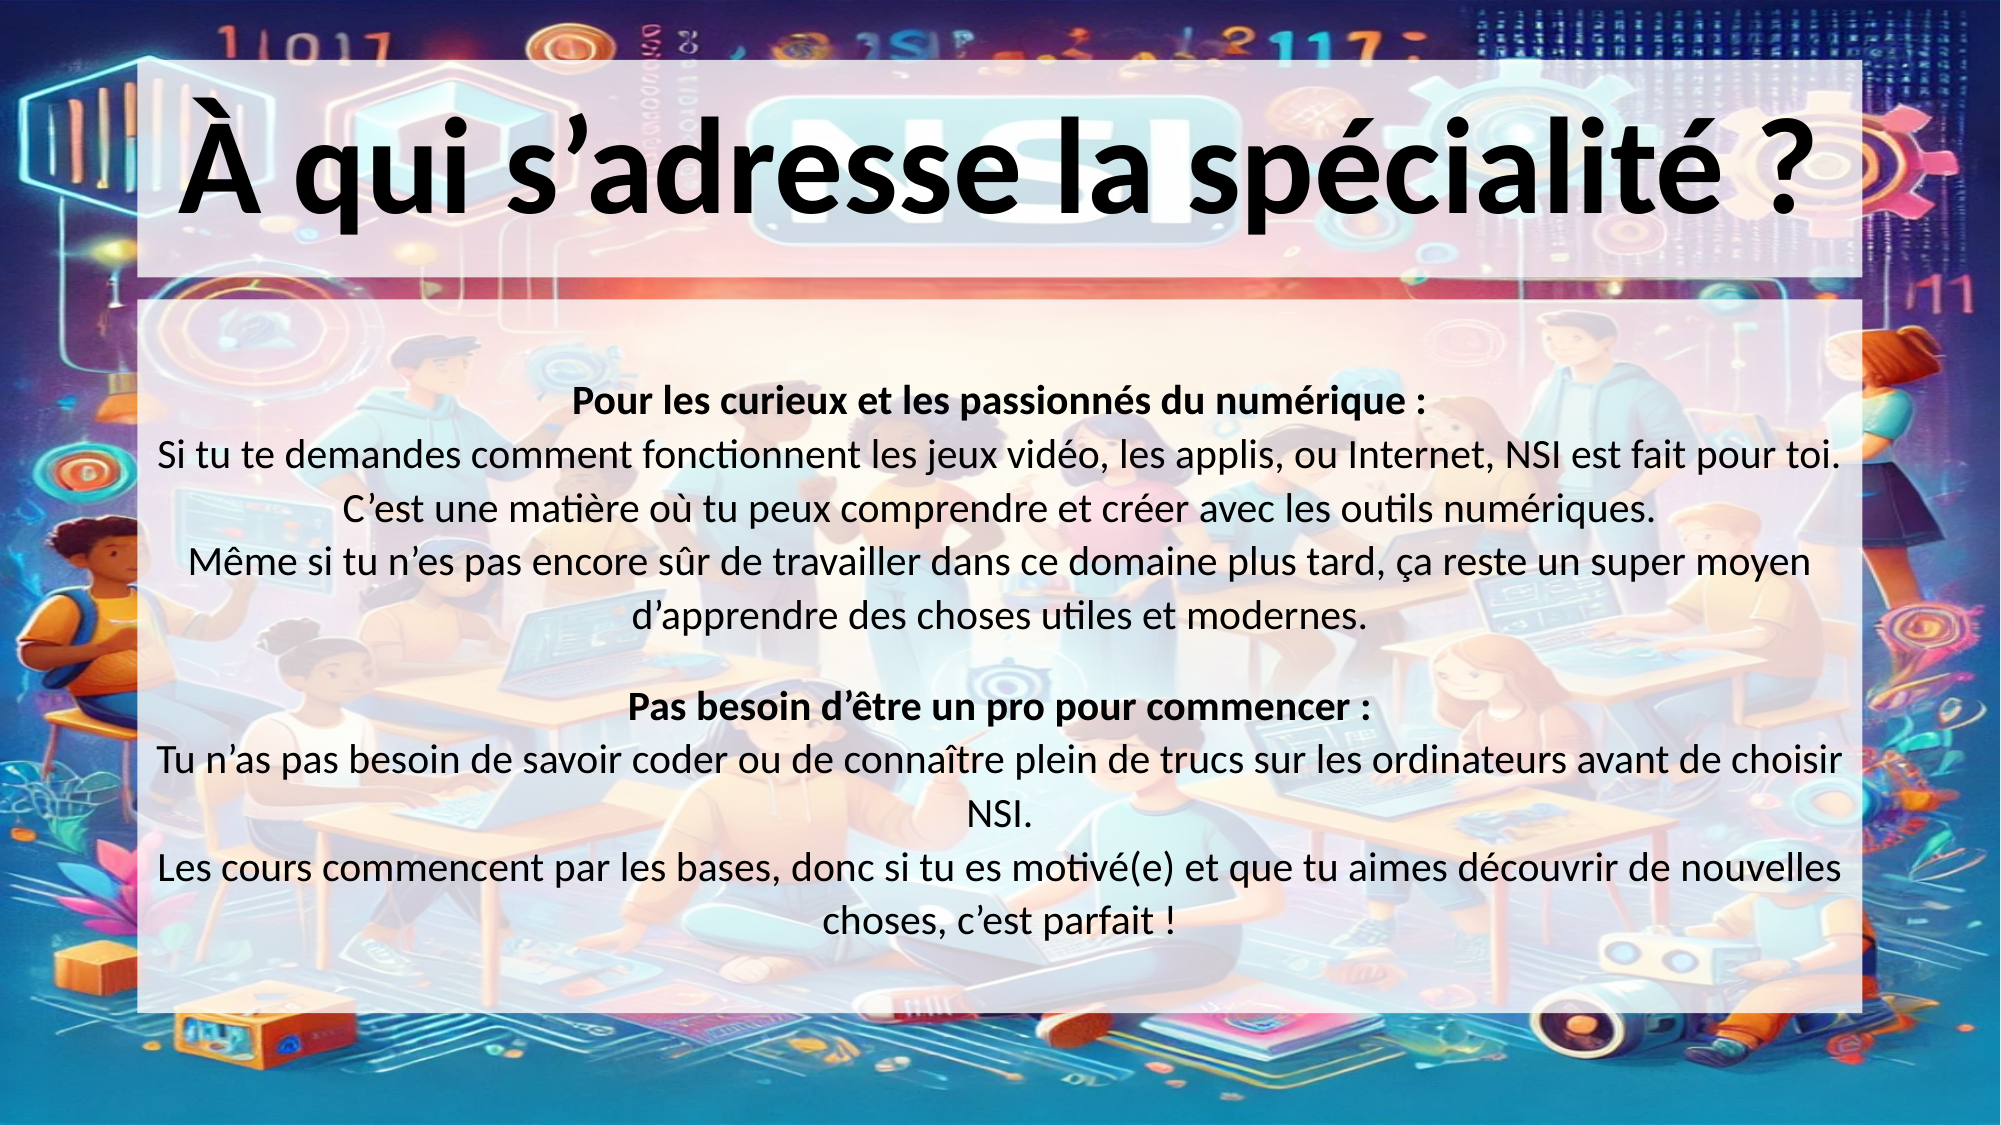

# À qui s’adresse la spécialité ?
Pour les curieux et les passionnés du numérique :
Si tu te demandes comment fonctionnent les jeux vidéo, les applis, ou Internet, NSI est fait pour toi. C’est une matière où tu peux comprendre et créer avec les outils numériques.
Même si tu n’es pas encore sûr de travailler dans ce domaine plus tard, ça reste un super moyen d’apprendre des choses utiles et modernes.
Pas besoin d’être un pro pour commencer :
Tu n’as pas besoin de savoir coder ou de connaître plein de trucs sur les ordinateurs avant de choisir NSI.
Les cours commencent par les bases, donc si tu es motivé(e) et que tu aimes découvrir de nouvelles choses, c’est parfait !